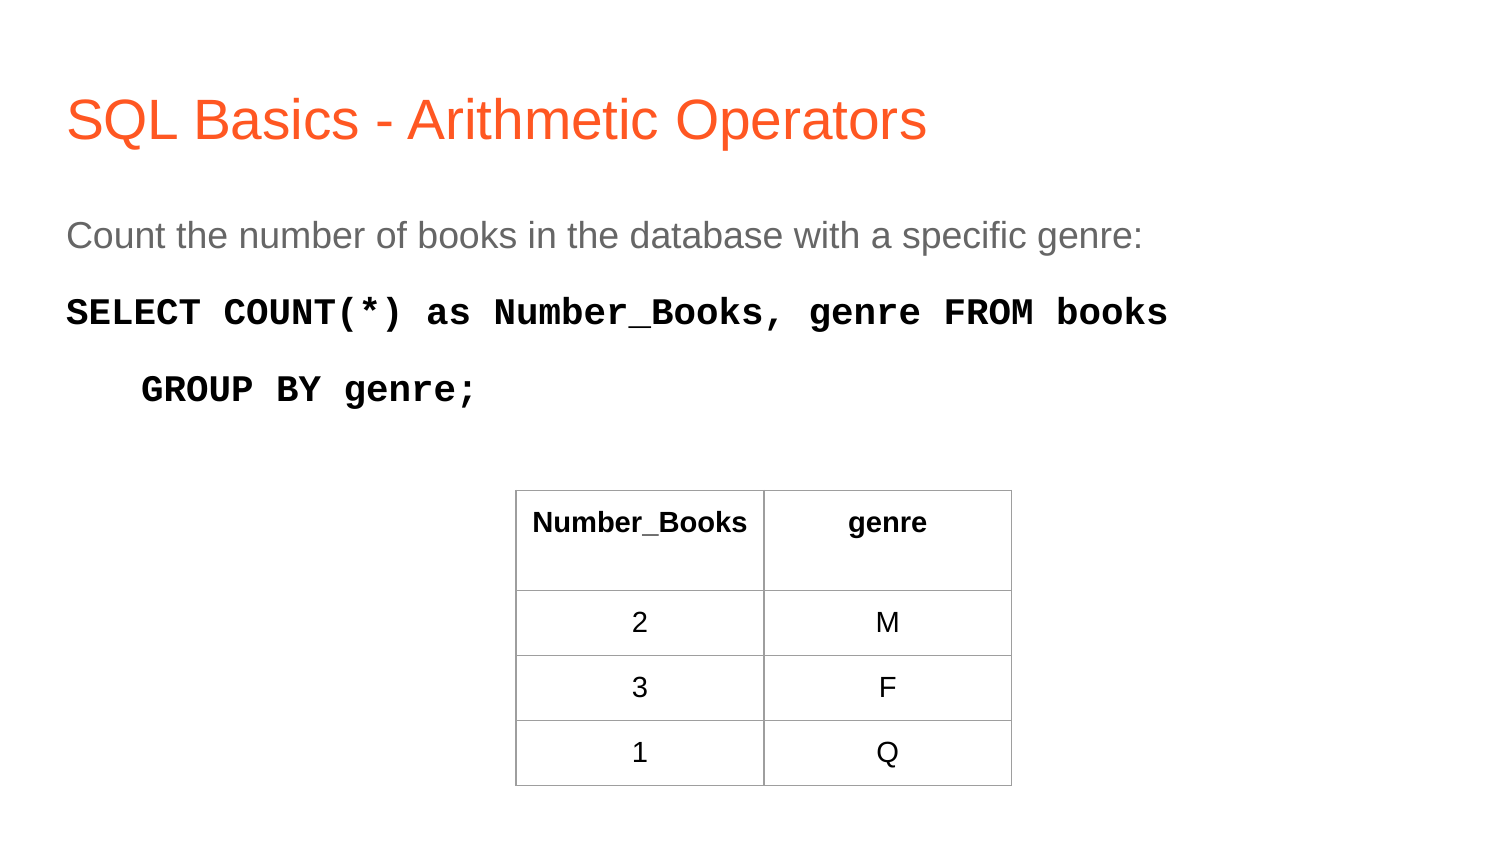

# SQL Basics - Arithmetic Operators
Count the number of books in the database with a specific genre:
SELECT COUNT(*) as Number_Books, genre FROM books
GROUP BY genre;
| Number\_Books | genre |
| --- | --- |
| 2 | M |
| 3 | F |
| 1 | Q |